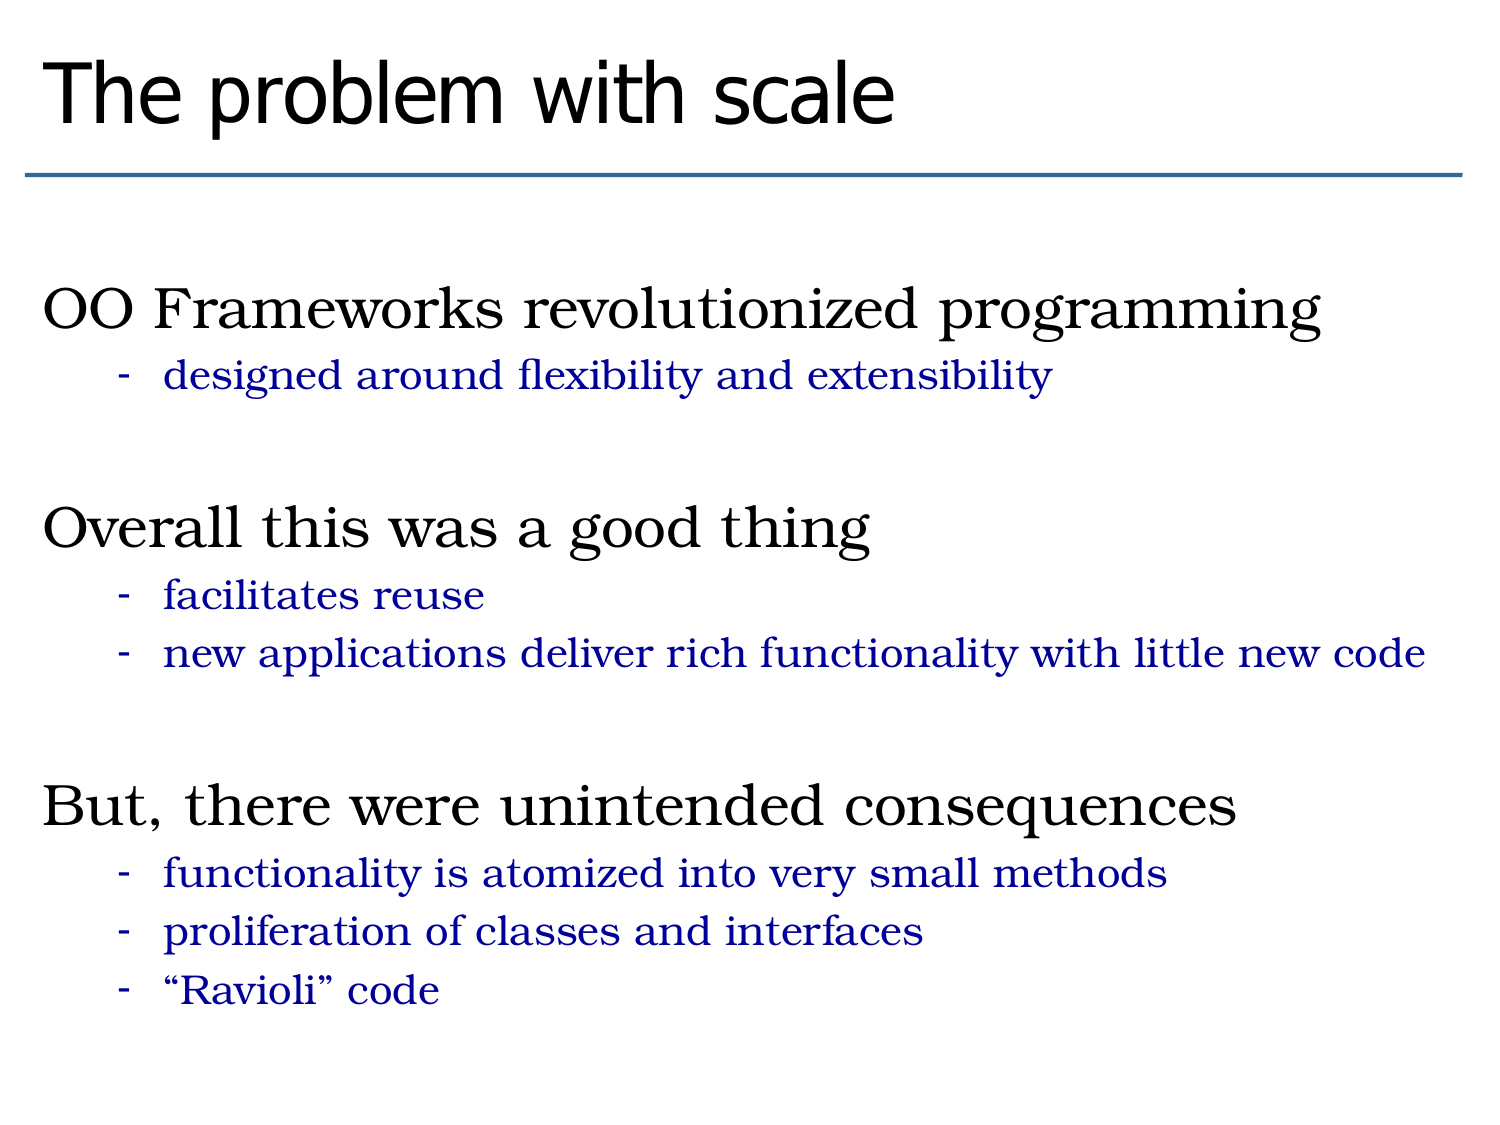

# The problem with scale
OO Frameworks revolutionized programming
designed around flexibility and extensibility

Overall this was a good thing
facilitates reuse
new applications deliver rich functionality with little new code

But, there were unintended consequences
functionality is atomized into very small methods
proliferation of classes and interfaces
“Ravioli” code